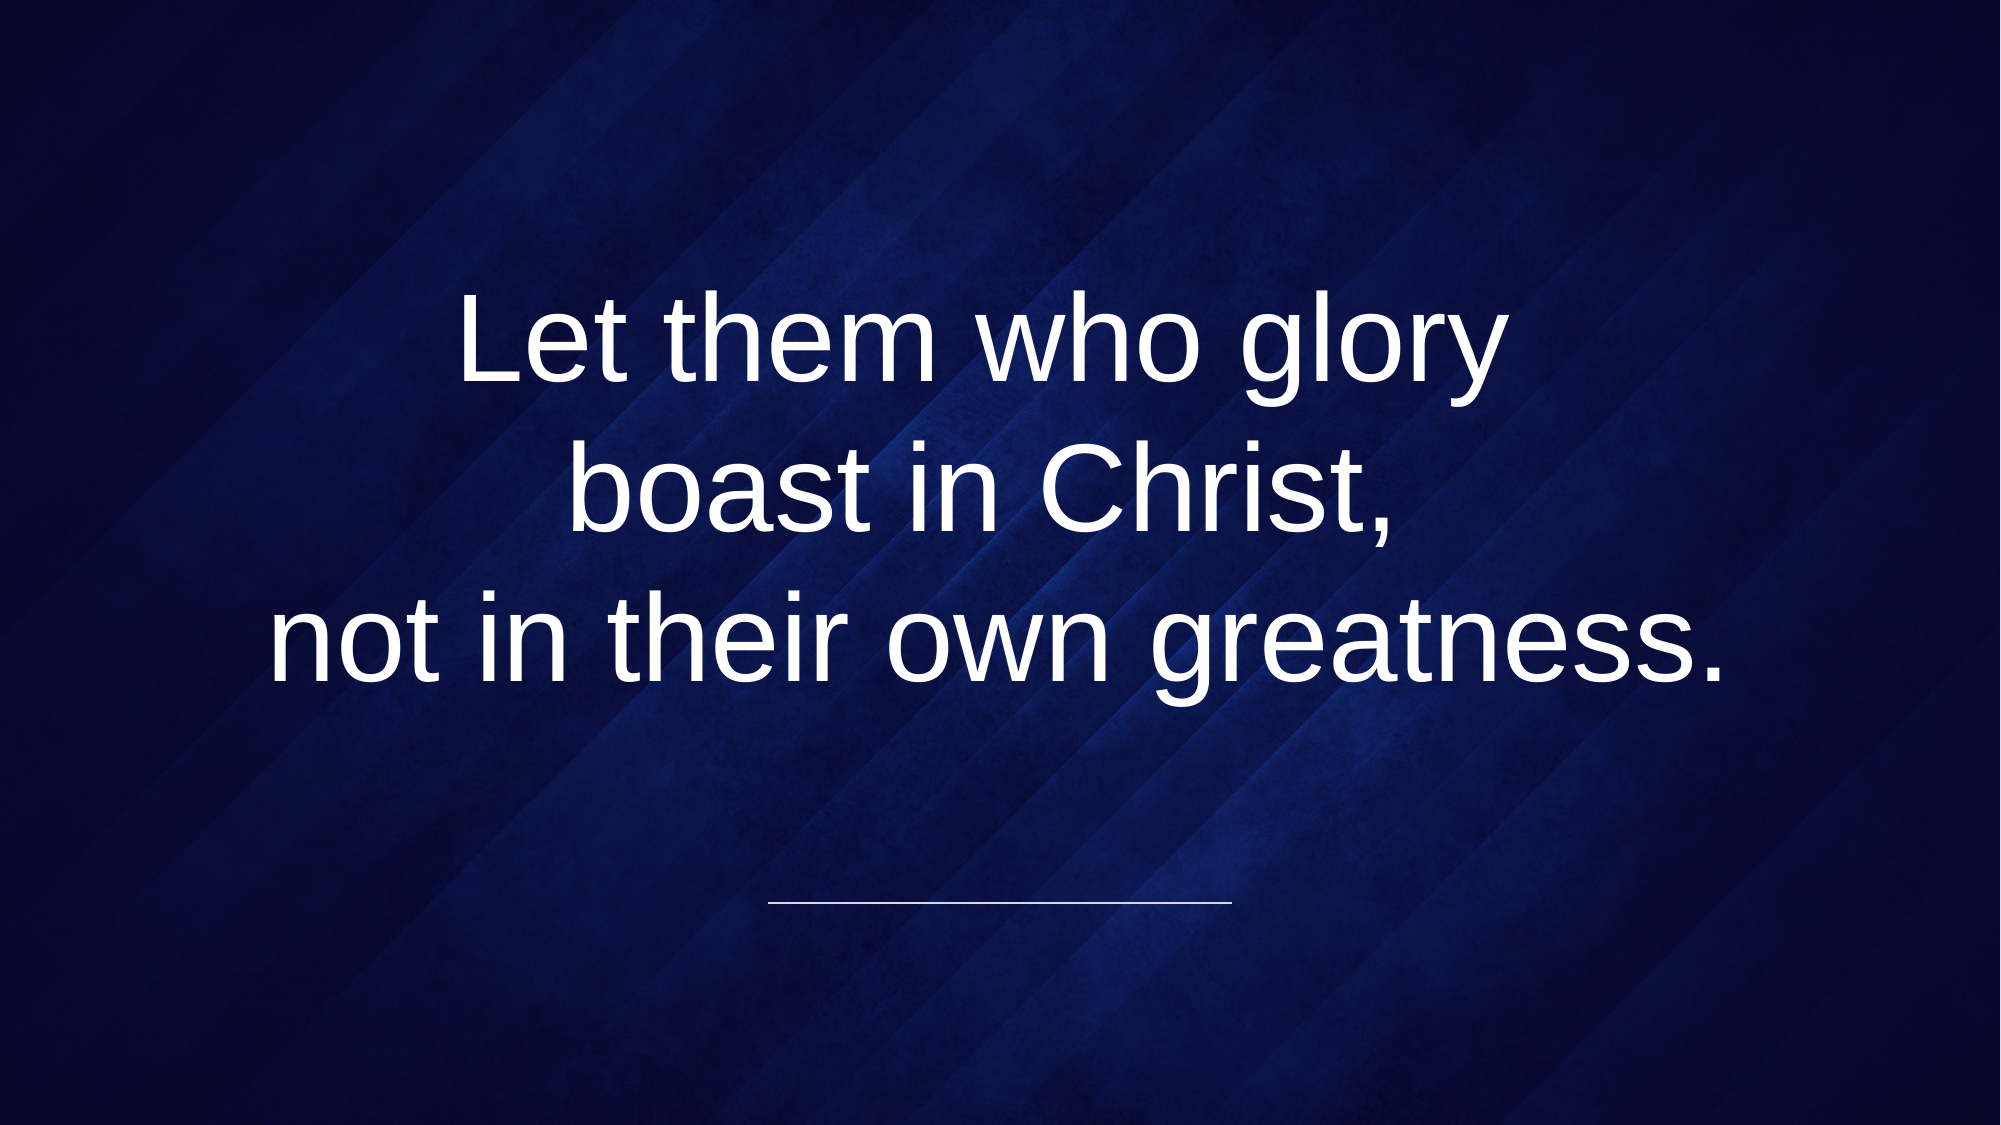

# Let them who glory boast in Christ, not in their own greatness.